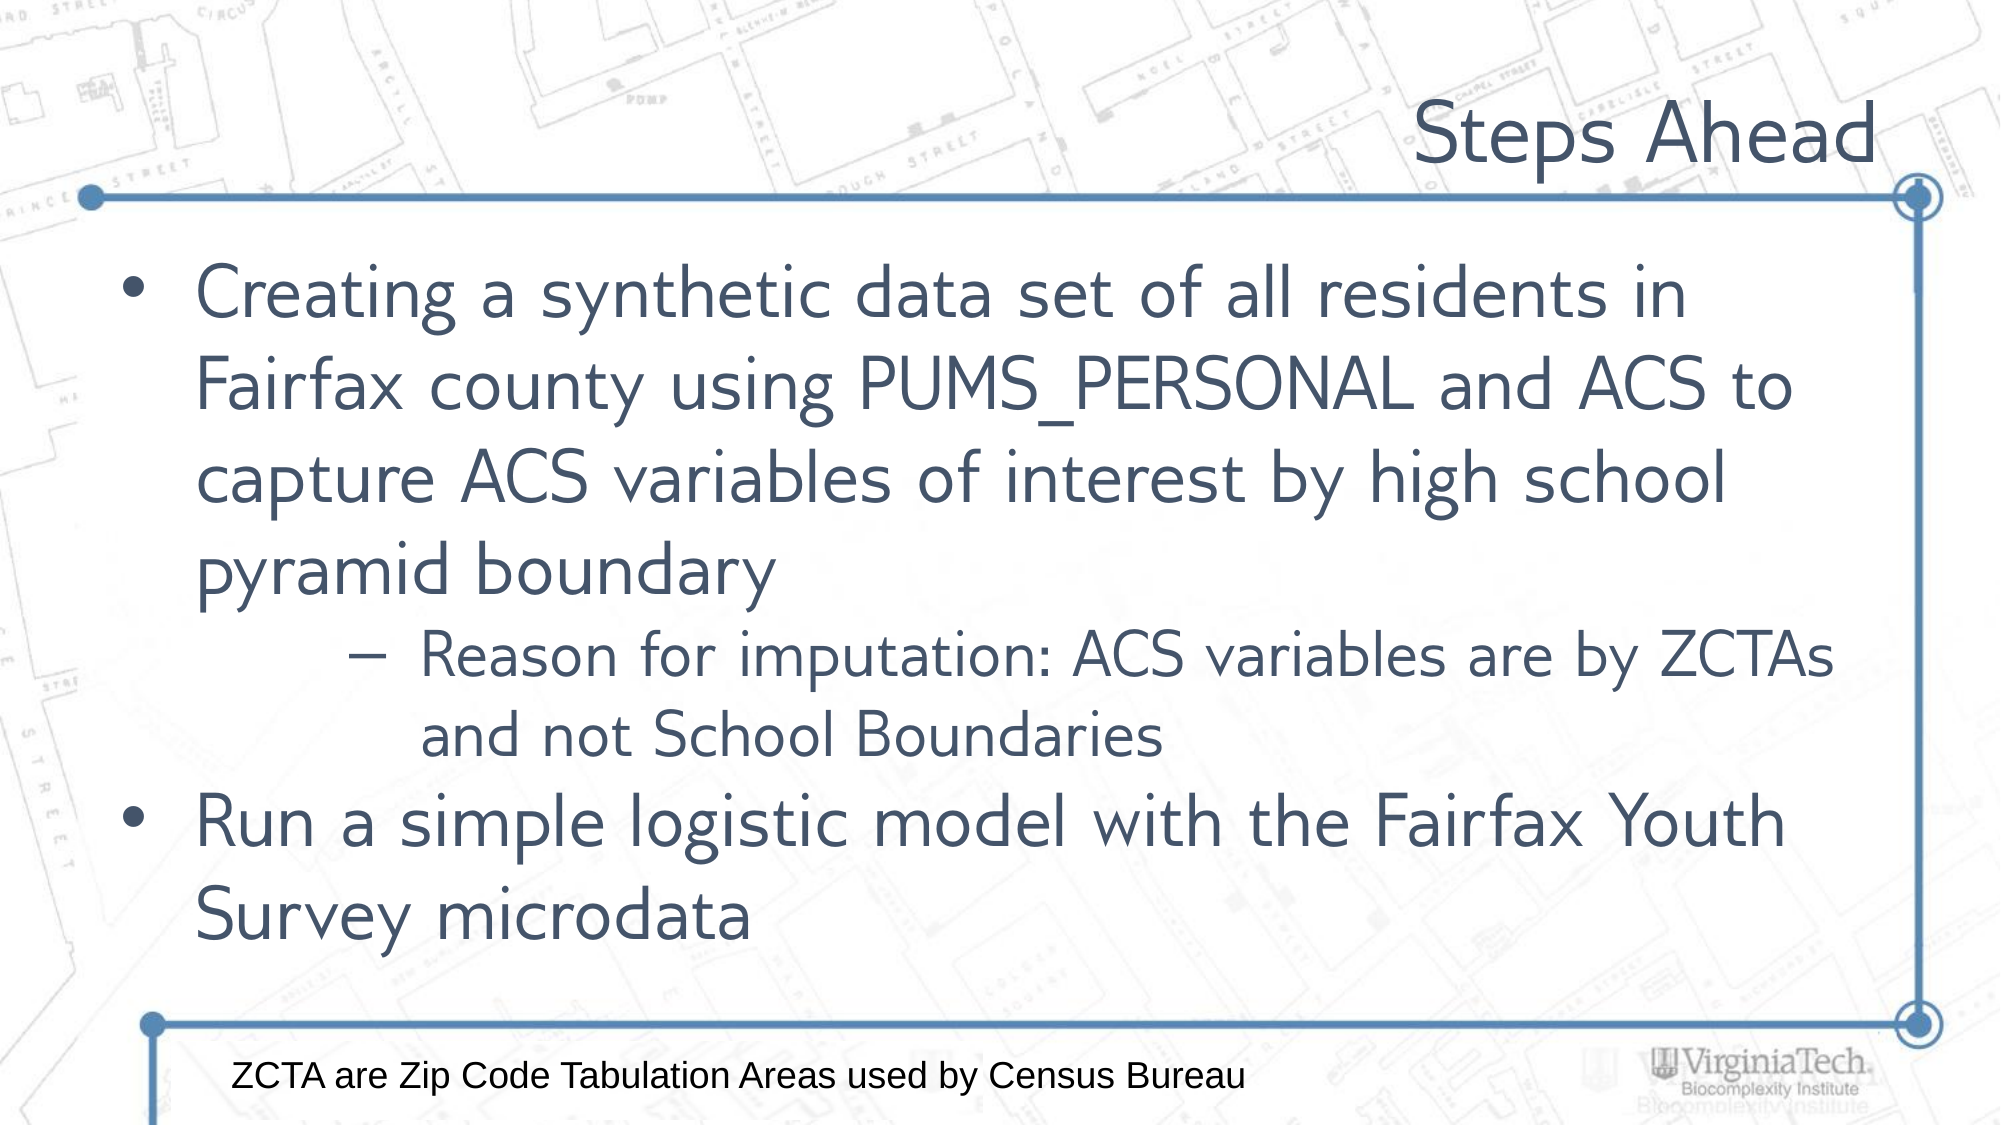

# Steps Ahead
Creating a synthetic data set of all residents in Fairfax county using PUMS_PERSONAL and ACS to capture ACS variables of interest by high school pyramid boundary
Reason for imputation: ACS variables are by ZCTAs and not School Boundaries
Run a simple logistic model with the Fairfax Youth Survey microdata

ZCTA are Zip Code Tabulation Areas used by Census Bureau